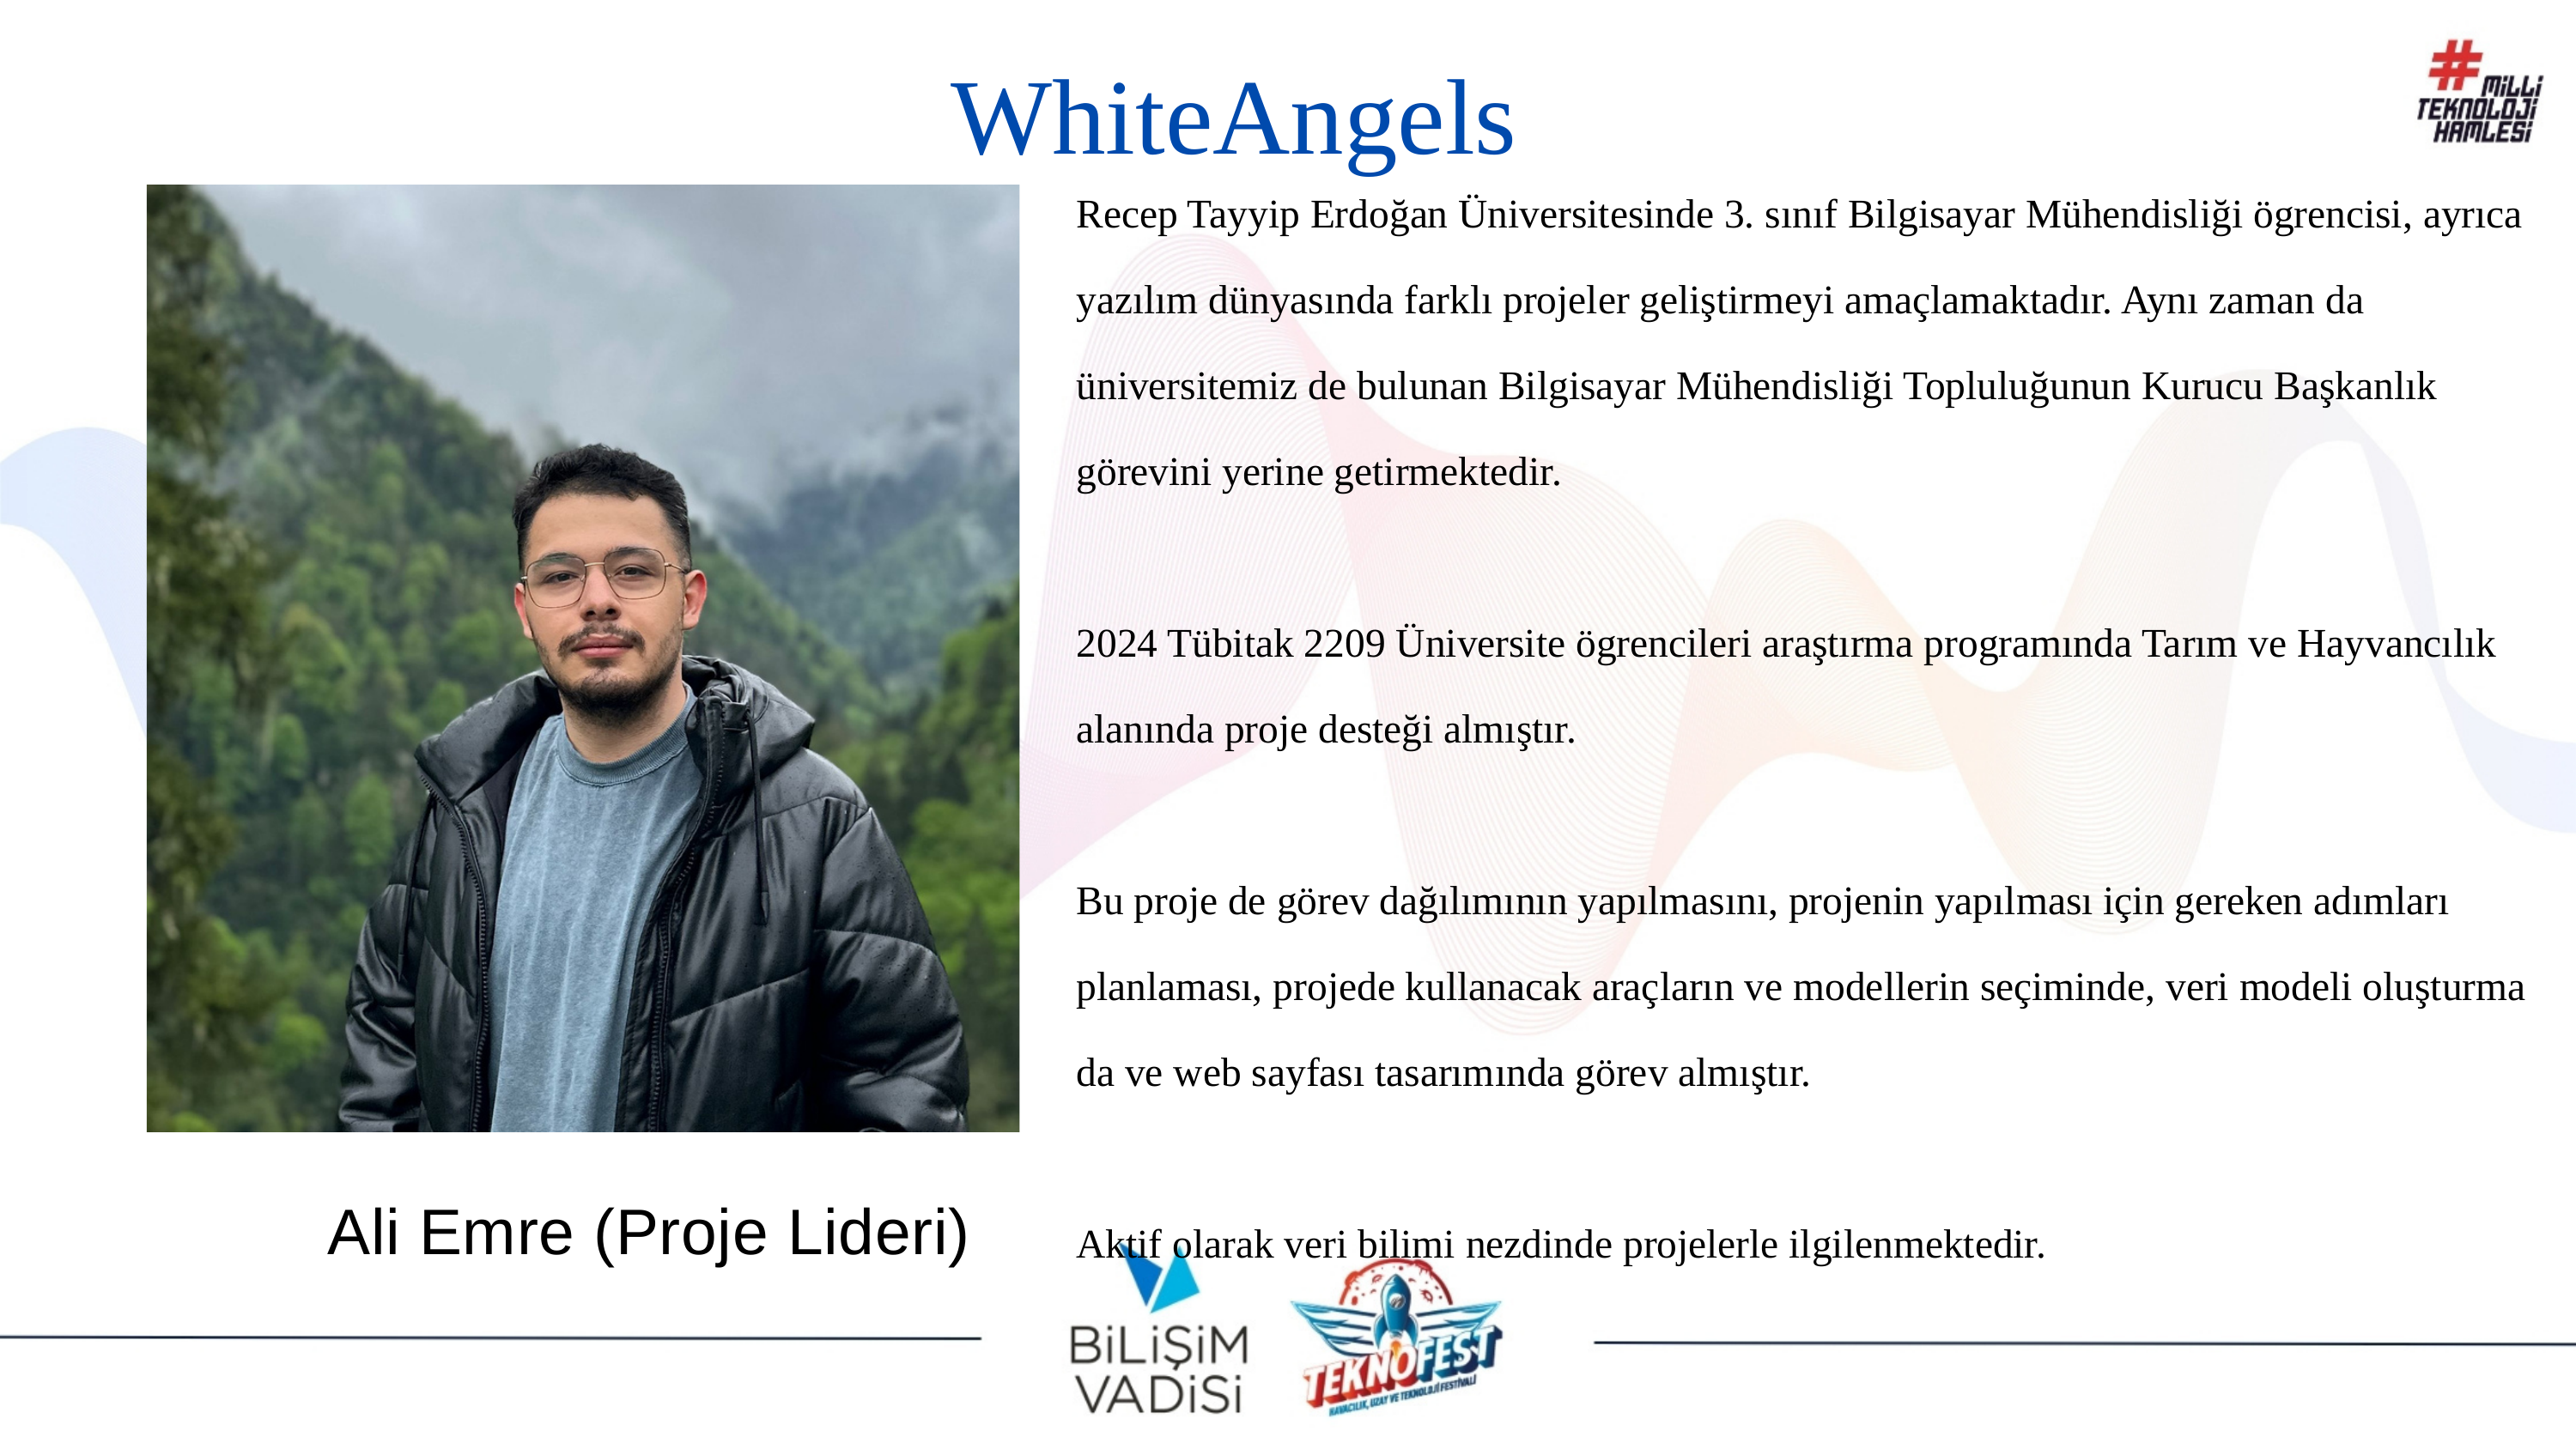

WhiteAngels
Recep Tayyip Erdoğan Üniversitesinde 3. sınıf Bilgisayar Mühendisliği ögrencisi, ayrıca yazılım dünyasında farklı projeler geliştirmeyi amaçlamaktadır. Aynı zaman da üniversitemiz de bulunan Bilgisayar Mühendisliği Topluluğunun Kurucu Başkanlık görevini yerine getirmektedir.

2024 Tübitak 2209 Üniversite ögrencileri araştırma programında Tarım ve Hayvancılık alanında proje desteği almıştır.

Bu proje de görev dağılımının yapılmasını, projenin yapılması için gereken adımları planlaması, projede kullanacak araçların ve modellerin seçiminde, veri modeli oluşturma da ve web sayfası tasarımında görev almıştır.

Aktif olarak veri bilimi nezdinde projelerle ilgilenmektedir.

 Ali Emre (Proje Lideri)